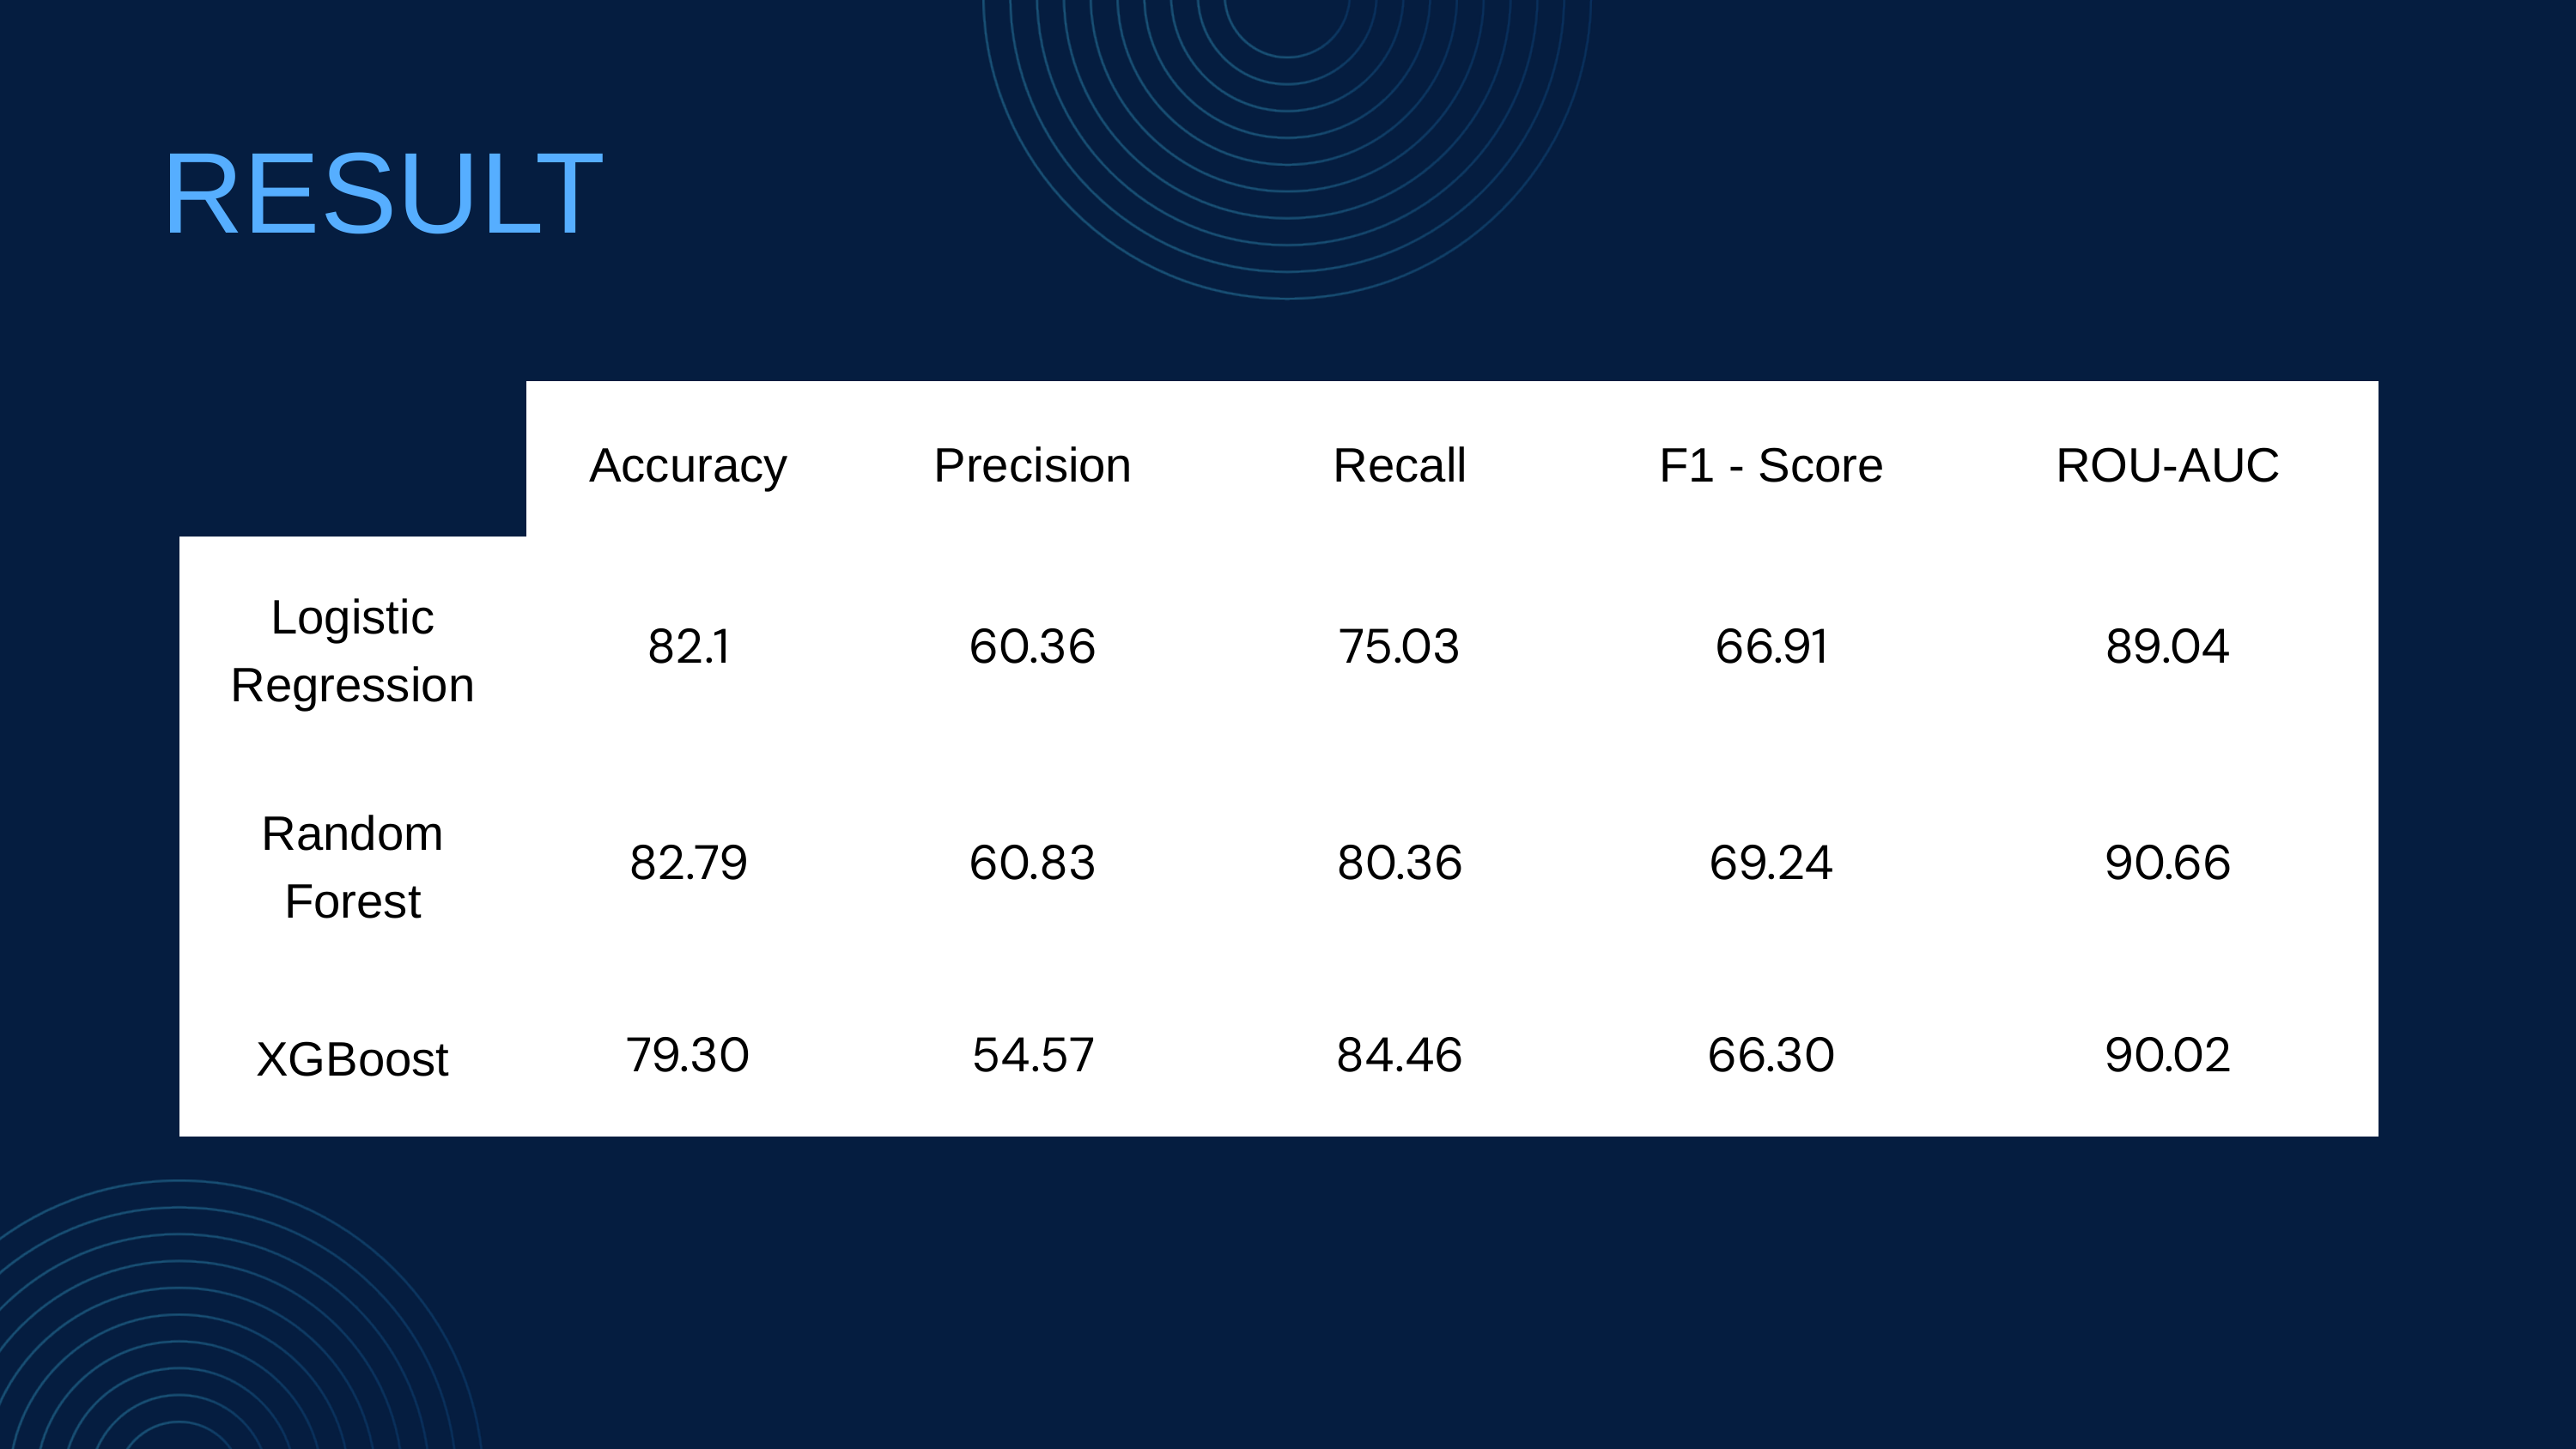

RESULT
|  | Accuracy | Precision | Recall | F1 - Score | ROU-AUC |
| --- | --- | --- | --- | --- | --- |
| Logistic Regression | 82.1 | 60.36 | 75.03 | 66.91 | 89.04 |
| Random Forest | 82.79 | 60.83 | 80.36 | 69.24 | 90.66 |
| XGBoost | 79.30 | 54.57 | 84.46 | 66.30 | 90.02 |